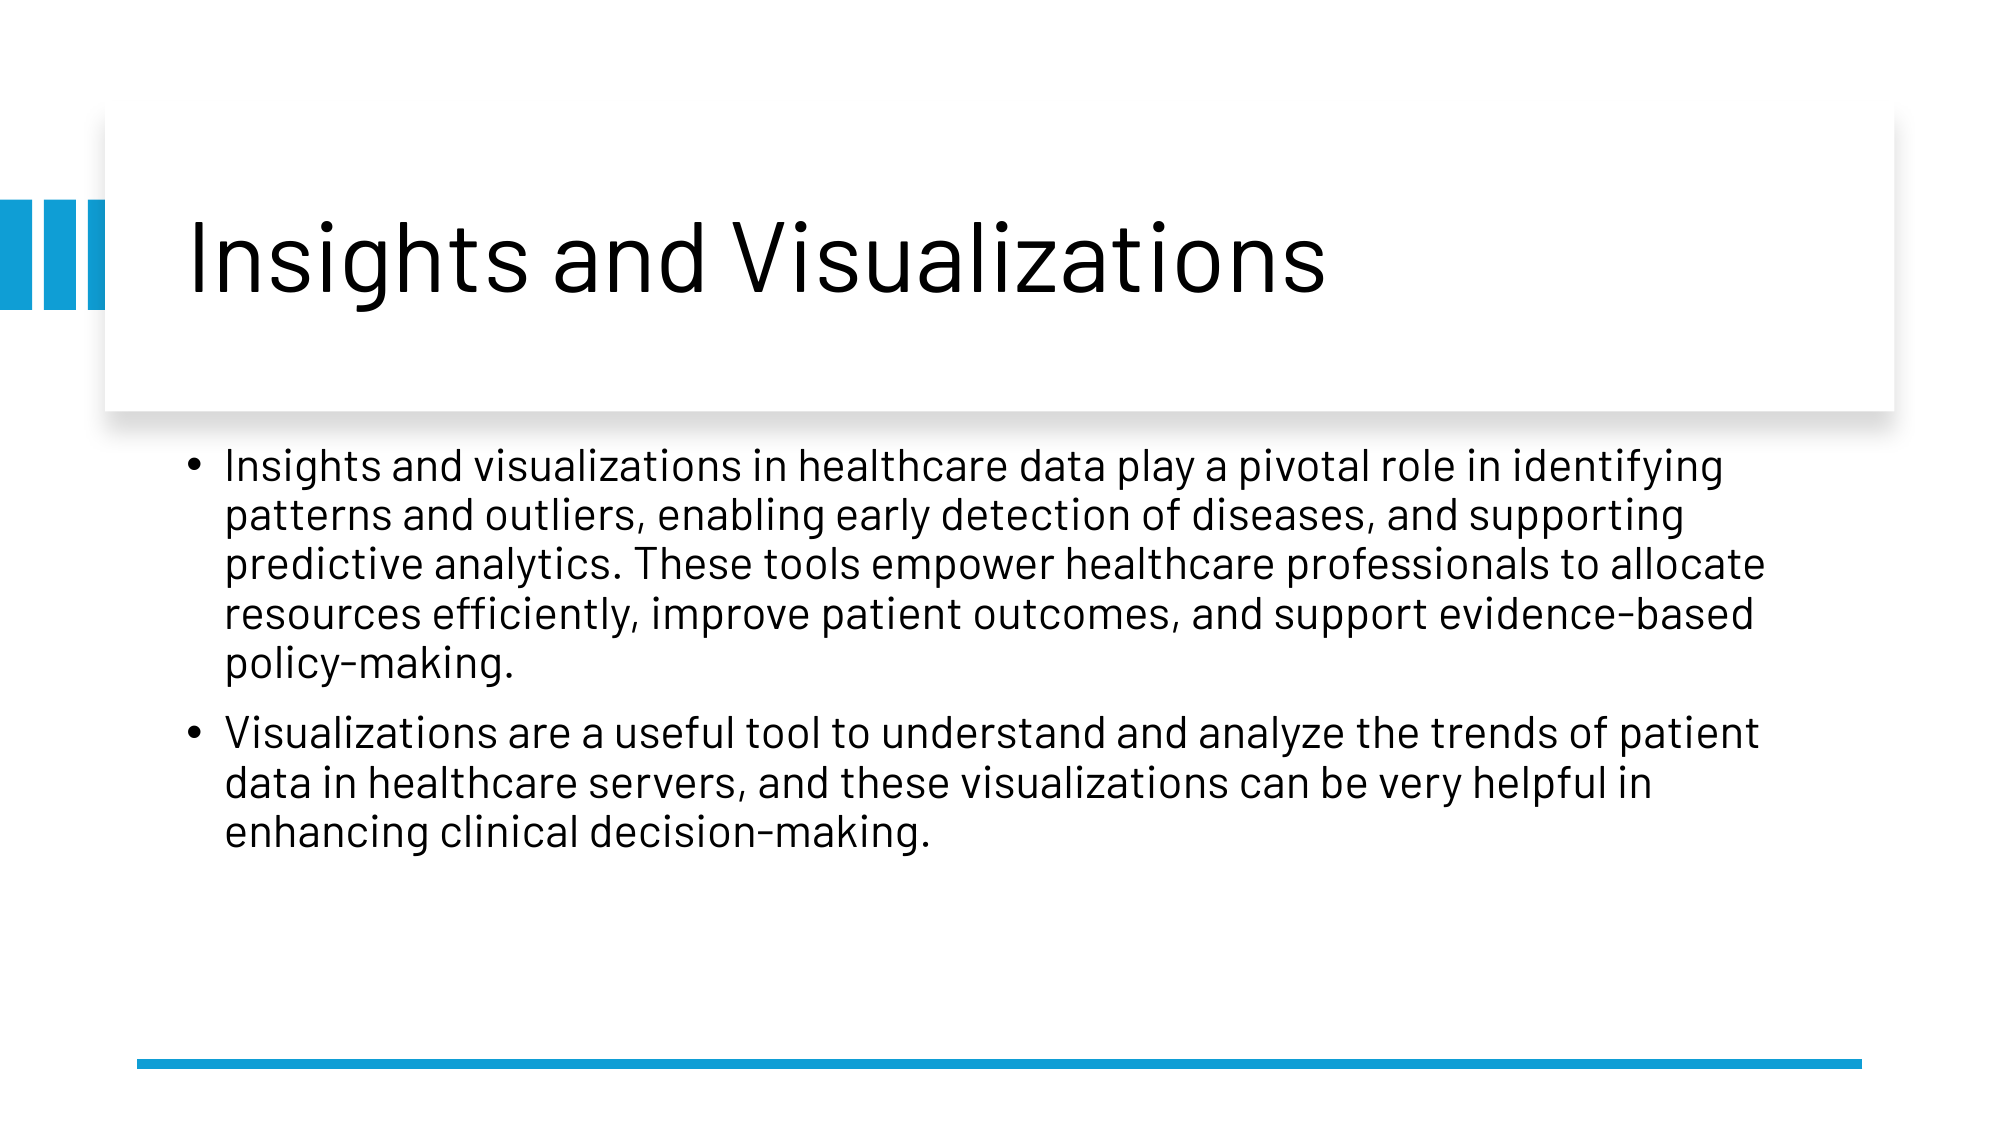

# Insights and Visualizations

Insights and visualizations in healthcare data play a pivotal role in identifying patterns and outliers, enabling early detection of diseases, and supporting predictive analytics. These tools empower healthcare professionals to allocate resources efficiently, improve patient outcomes, and support evidence-based policy-making.
Visualizations are a useful tool to understand and analyze the trends of patient data in healthcare servers, and these visualizations can be very helpful in enhancing clinical decision-making.